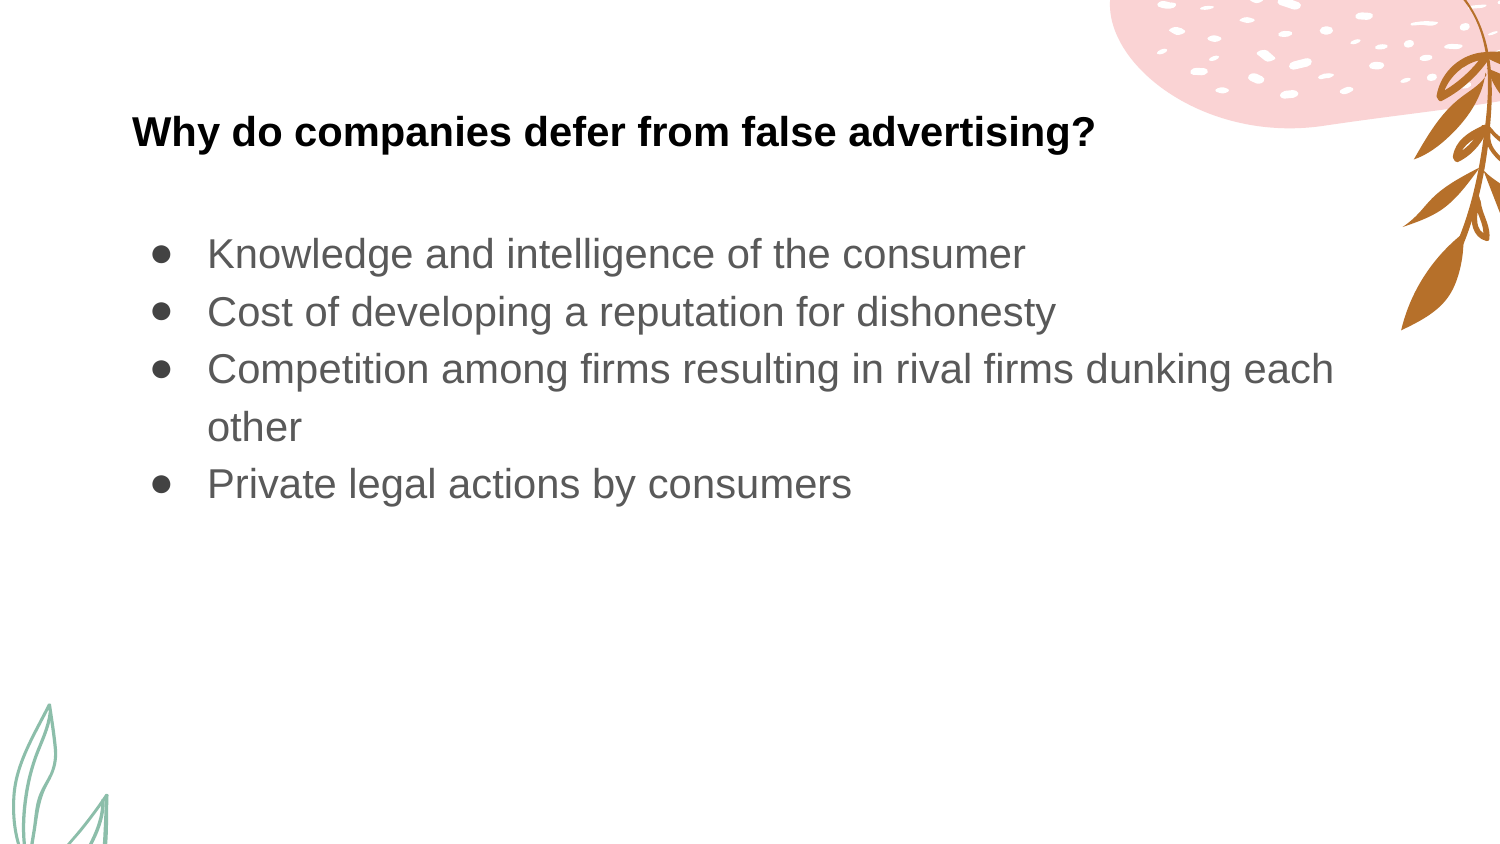

# Why do companies defer from false advertising?
Knowledge and intelligence of the consumer
Cost of developing a reputation for dishonesty
Competition among firms resulting in rival firms dunking each other
Private legal actions by consumers